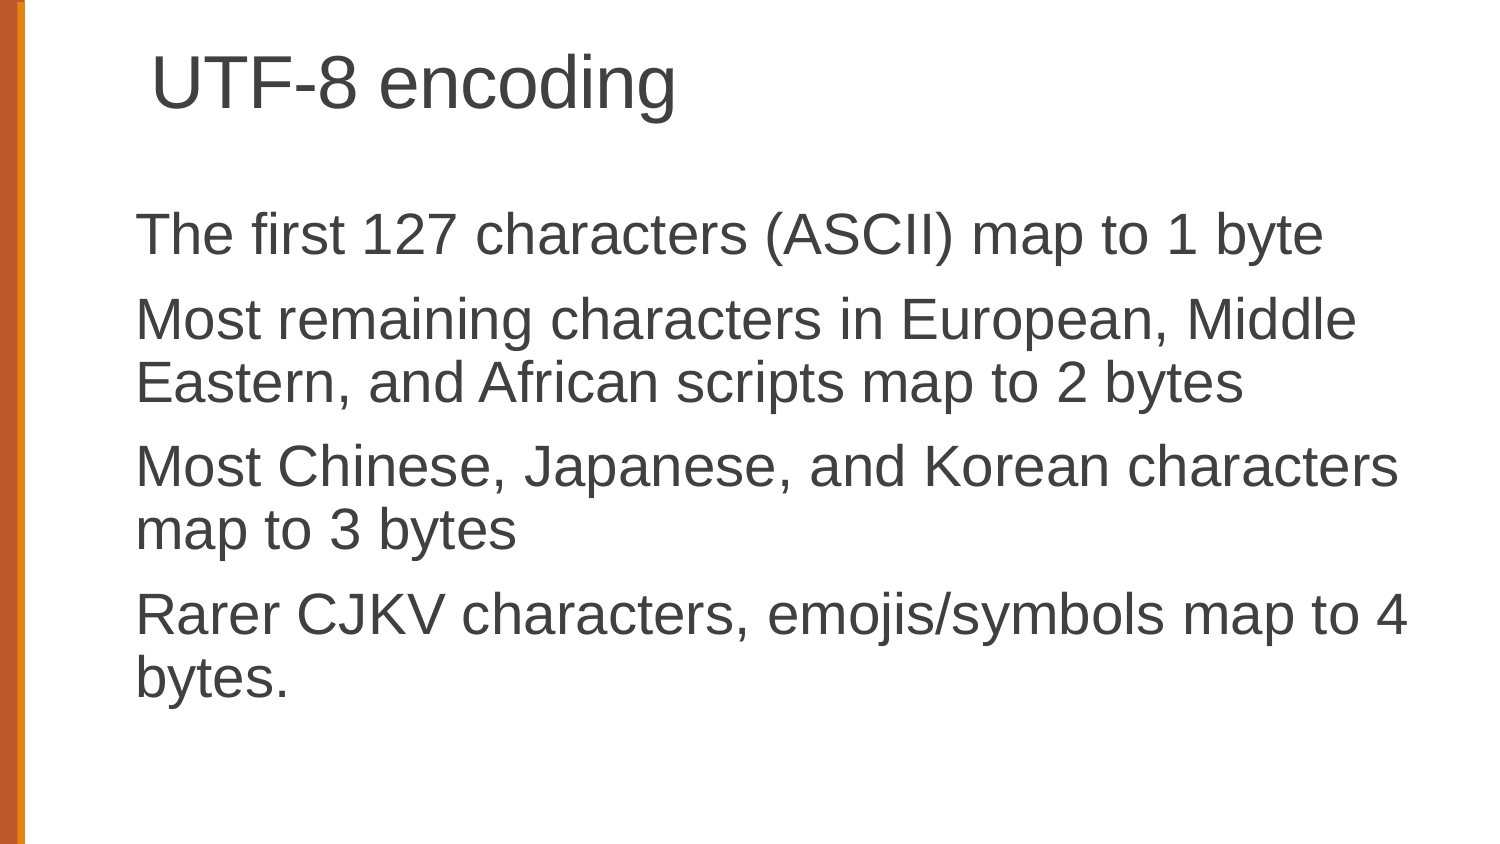

# UTF-8 encoding
The first 127 characters (ASCII) map to 1 byte
Most remaining characters in European, Middle Eastern, and African scripts map to 2 bytes
Most Chinese, Japanese, and Korean characters map to 3 bytes
Rarer CJKV characters, emojis/symbols map to 4 bytes.